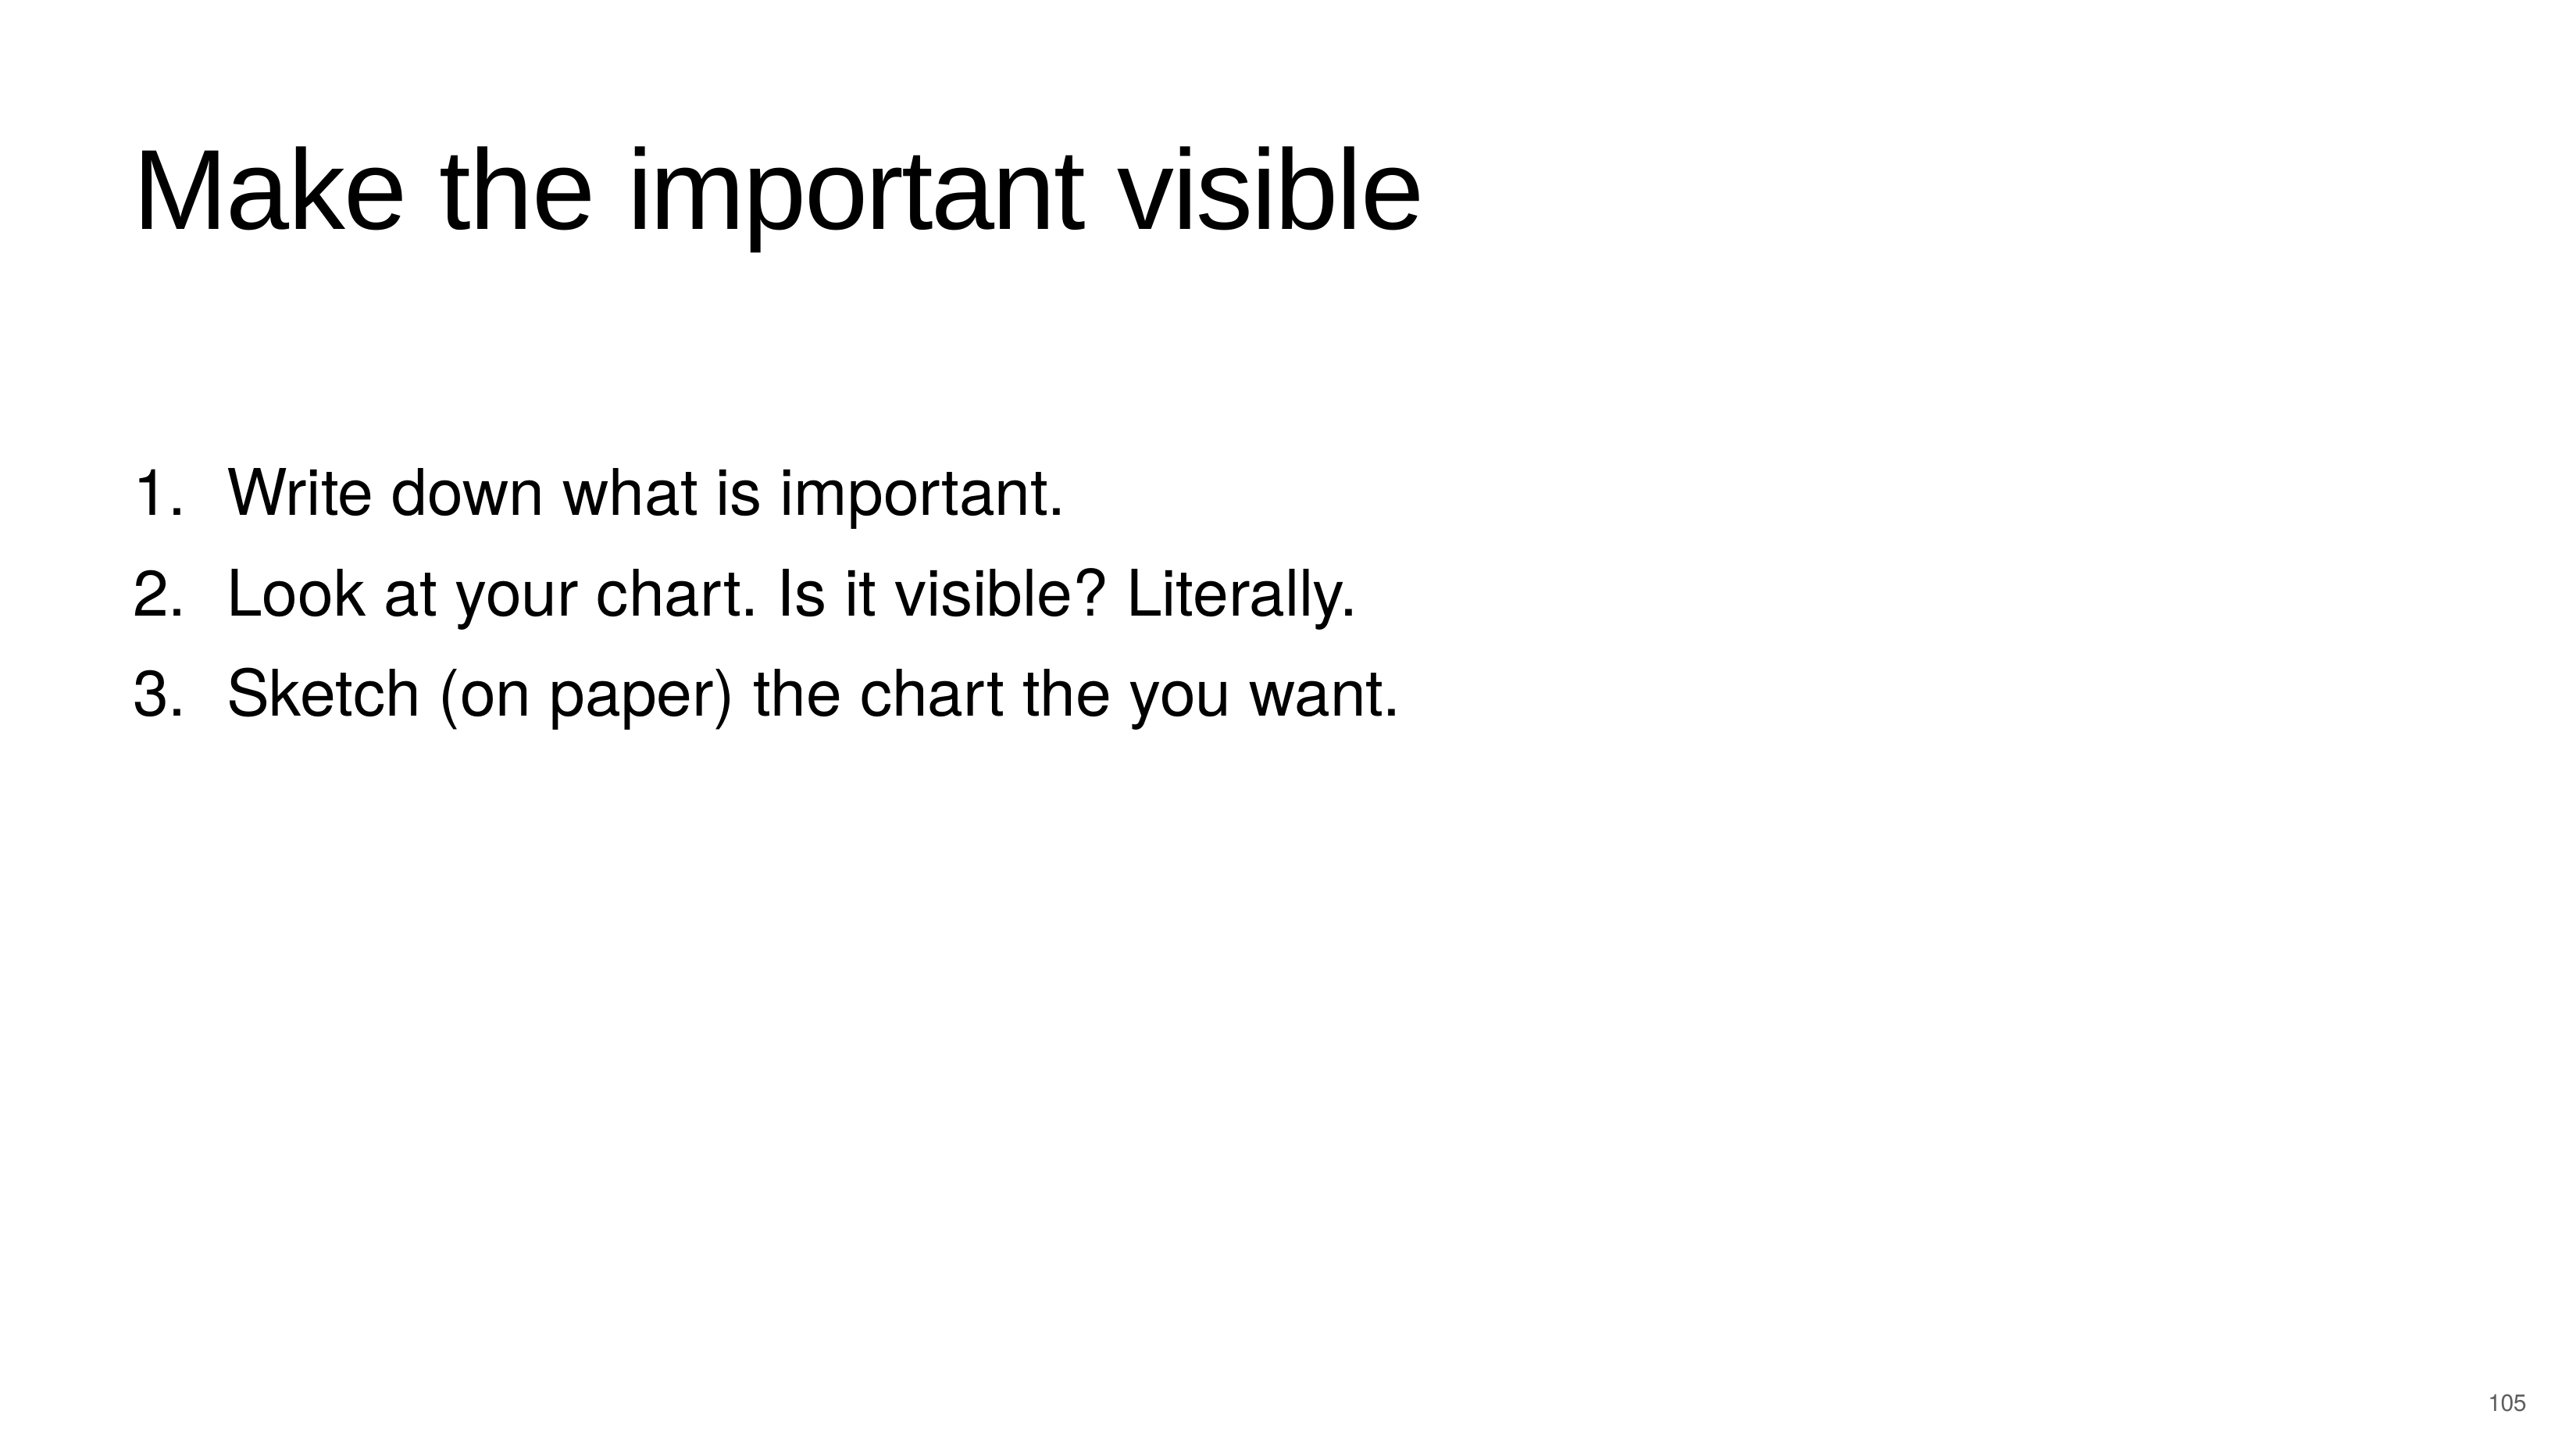

# Make the important visible
Write down what is important.
Look at your chart. Is it visible? Literally.
Sketch (on paper) the chart the you want.
105